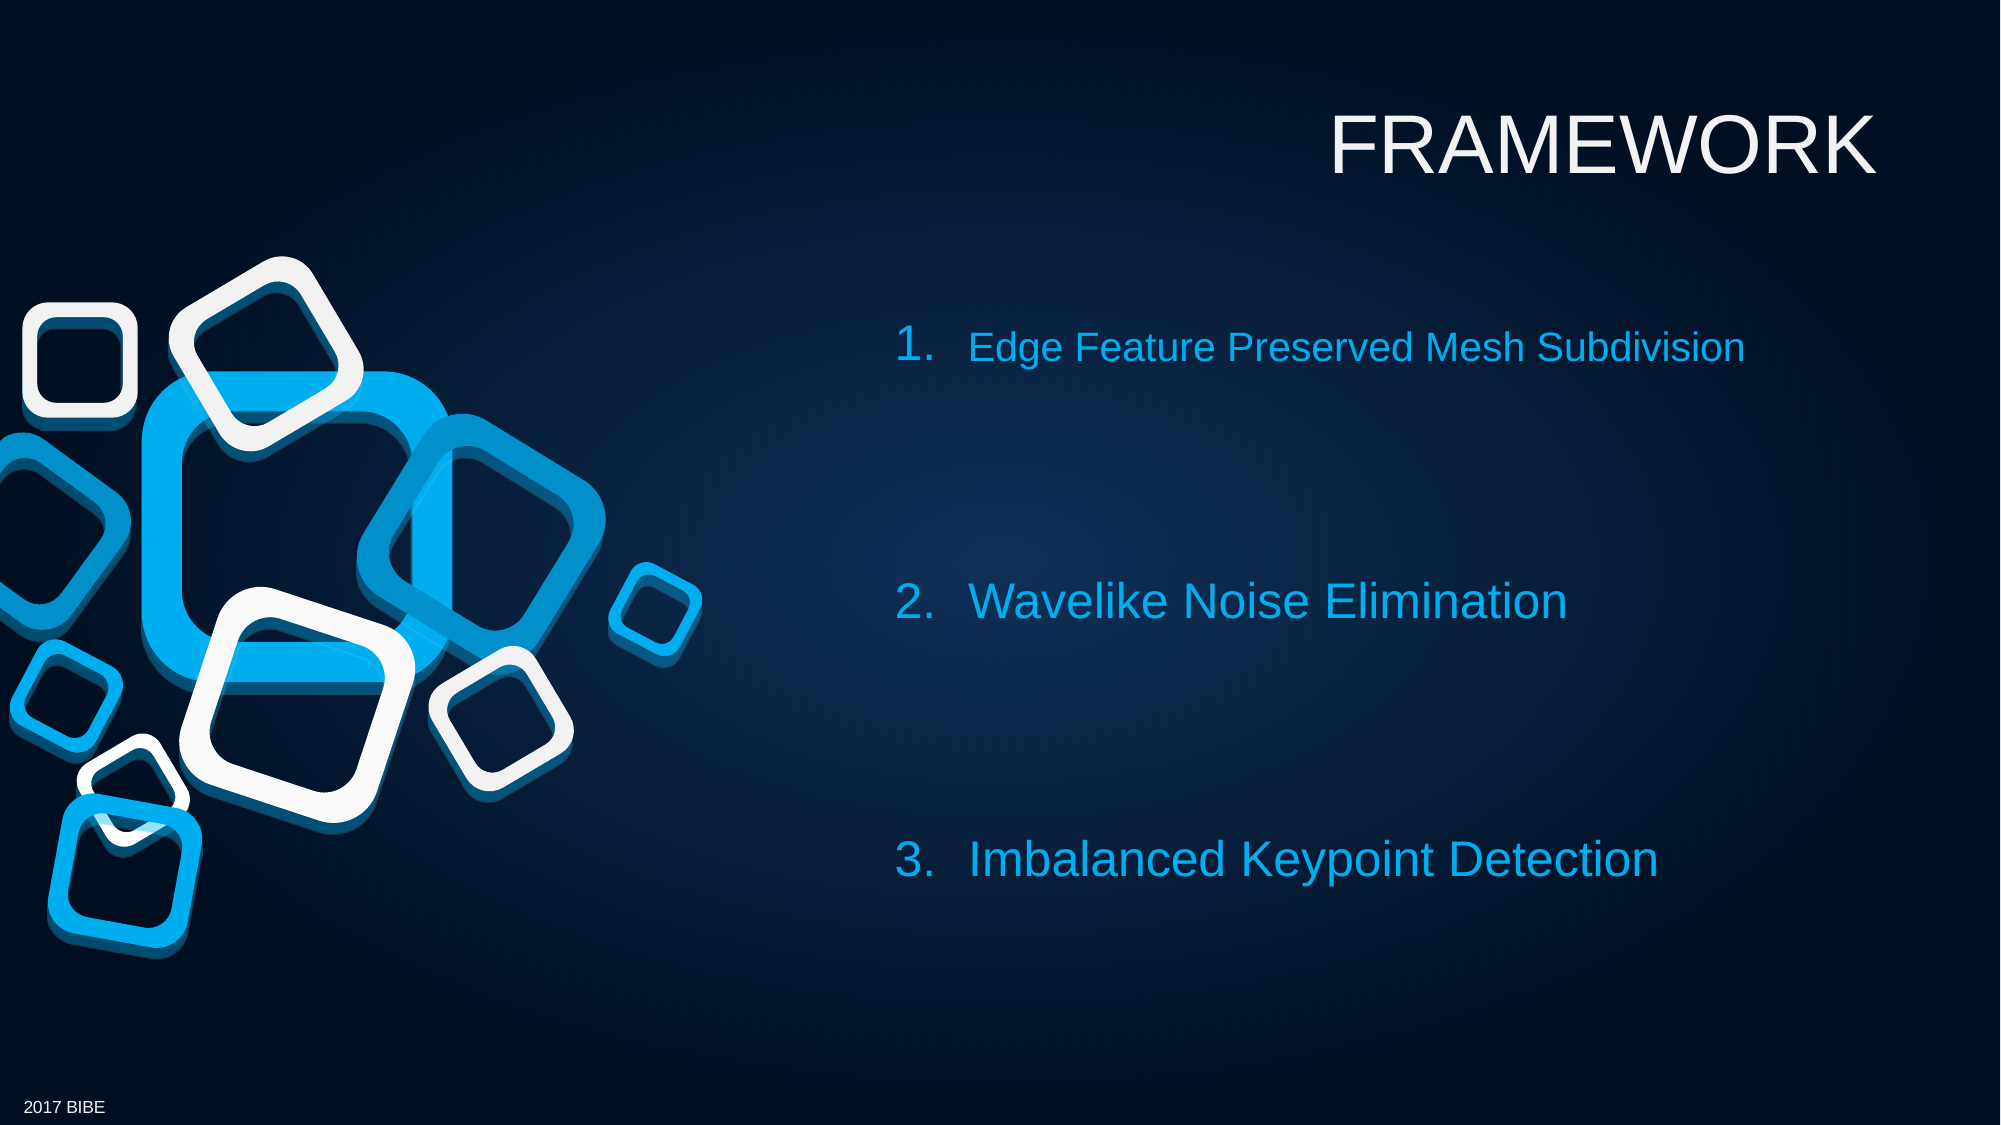

FRAMEWORK

1.
Edge Feature Preserved Mesh Subdivision

2.
Wavelike Noise Elimination

3.
Imbalanced Keypoint Detection

2017 BIBE